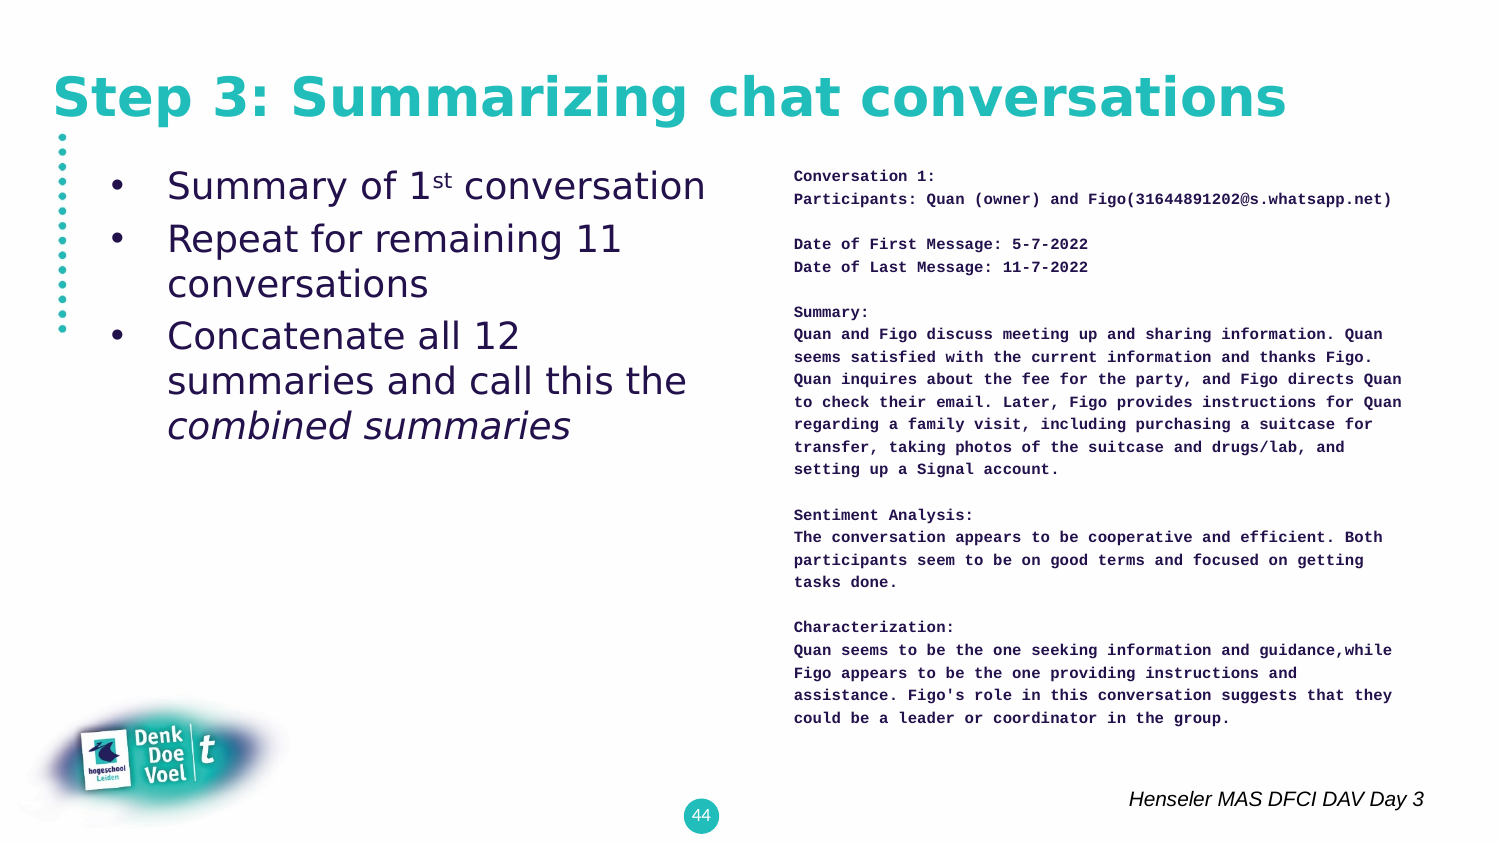

# Step 3: Summarizing chat conversations
Summary of 1st conversation
Repeat for remaining 11 conversations
Concatenate all 12 summaries and call this the combined summaries

Conversation 1:
Participants: Quan (owner) and Figo(31644891202@s.whatsapp.net)
Date of First Message: 5-7-2022
Date of Last Message: 11-7-2022
Summary:
Quan and Figo discuss meeting up and sharing information. Quan seems satisfied with the current information and thanks Figo. Quan inquires about the fee for the party, and Figo directs Quan to check their email. Later, Figo provides instructions for Quan regarding a family visit, including purchasing a suitcase for transfer, taking photos of the suitcase and drugs/lab, and setting up a Signal account.
Sentiment Analysis:
The conversation appears to be cooperative and efficient. Both participants seem to be on good terms and focused on getting tasks done.
Characterization:
Quan seems to be the one seeking information and guidance,while Figo appears to be the one providing instructions and assistance. Figo's role in this conversation suggests that they could be a leader or coordinator in the group.